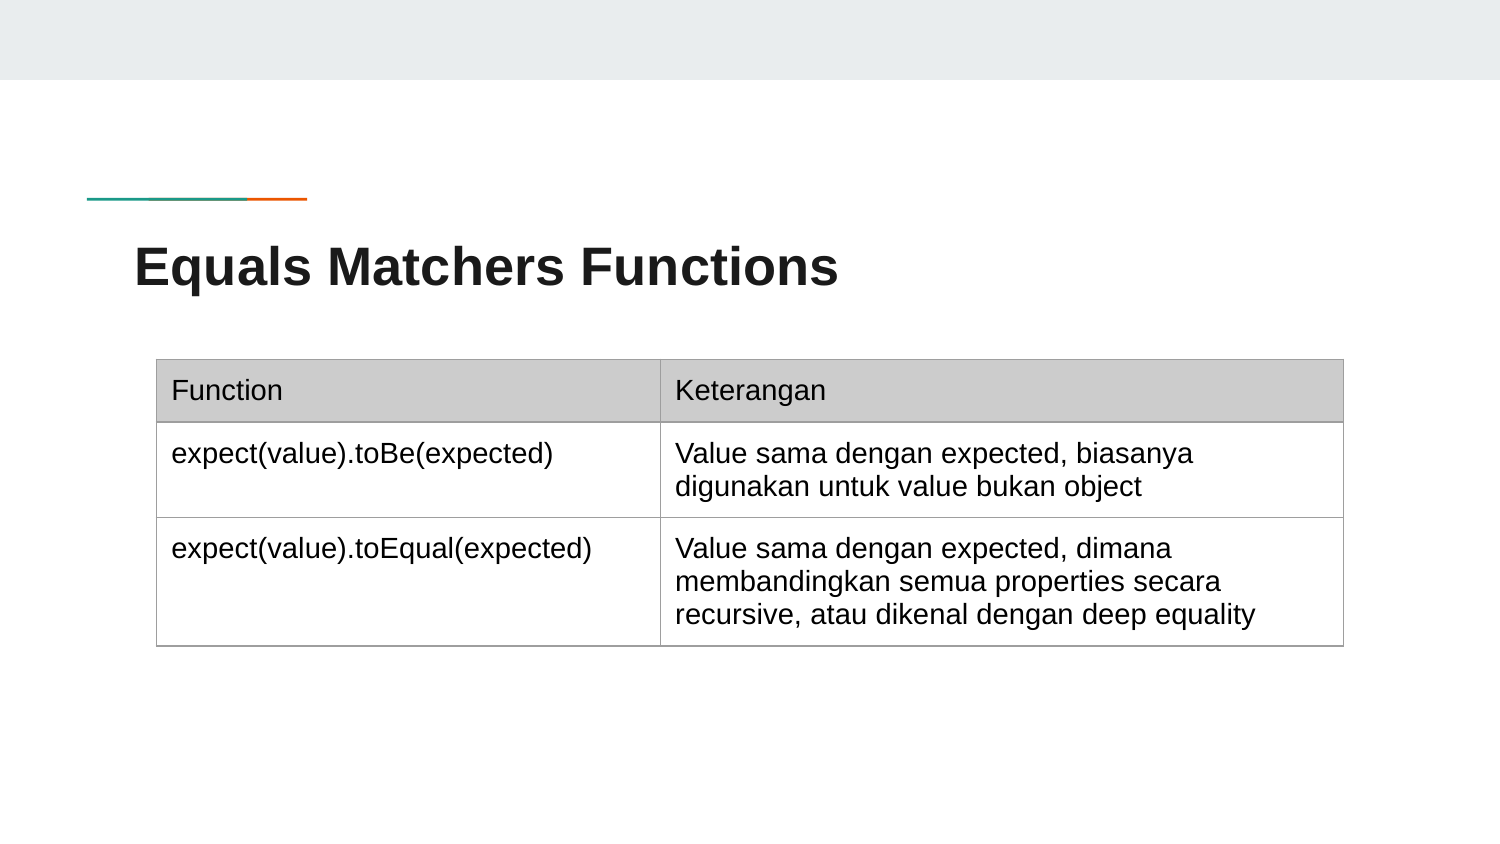

# Equals Matchers Functions
| Function | Keterangan |
| --- | --- |
| expect(value).toBe(expected) | Value sama dengan expected, biasanya digunakan untuk value bukan object |
| expect(value).toEqual(expected) | Value sama dengan expected, dimana membandingkan semua properties secara recursive, atau dikenal dengan deep equality |